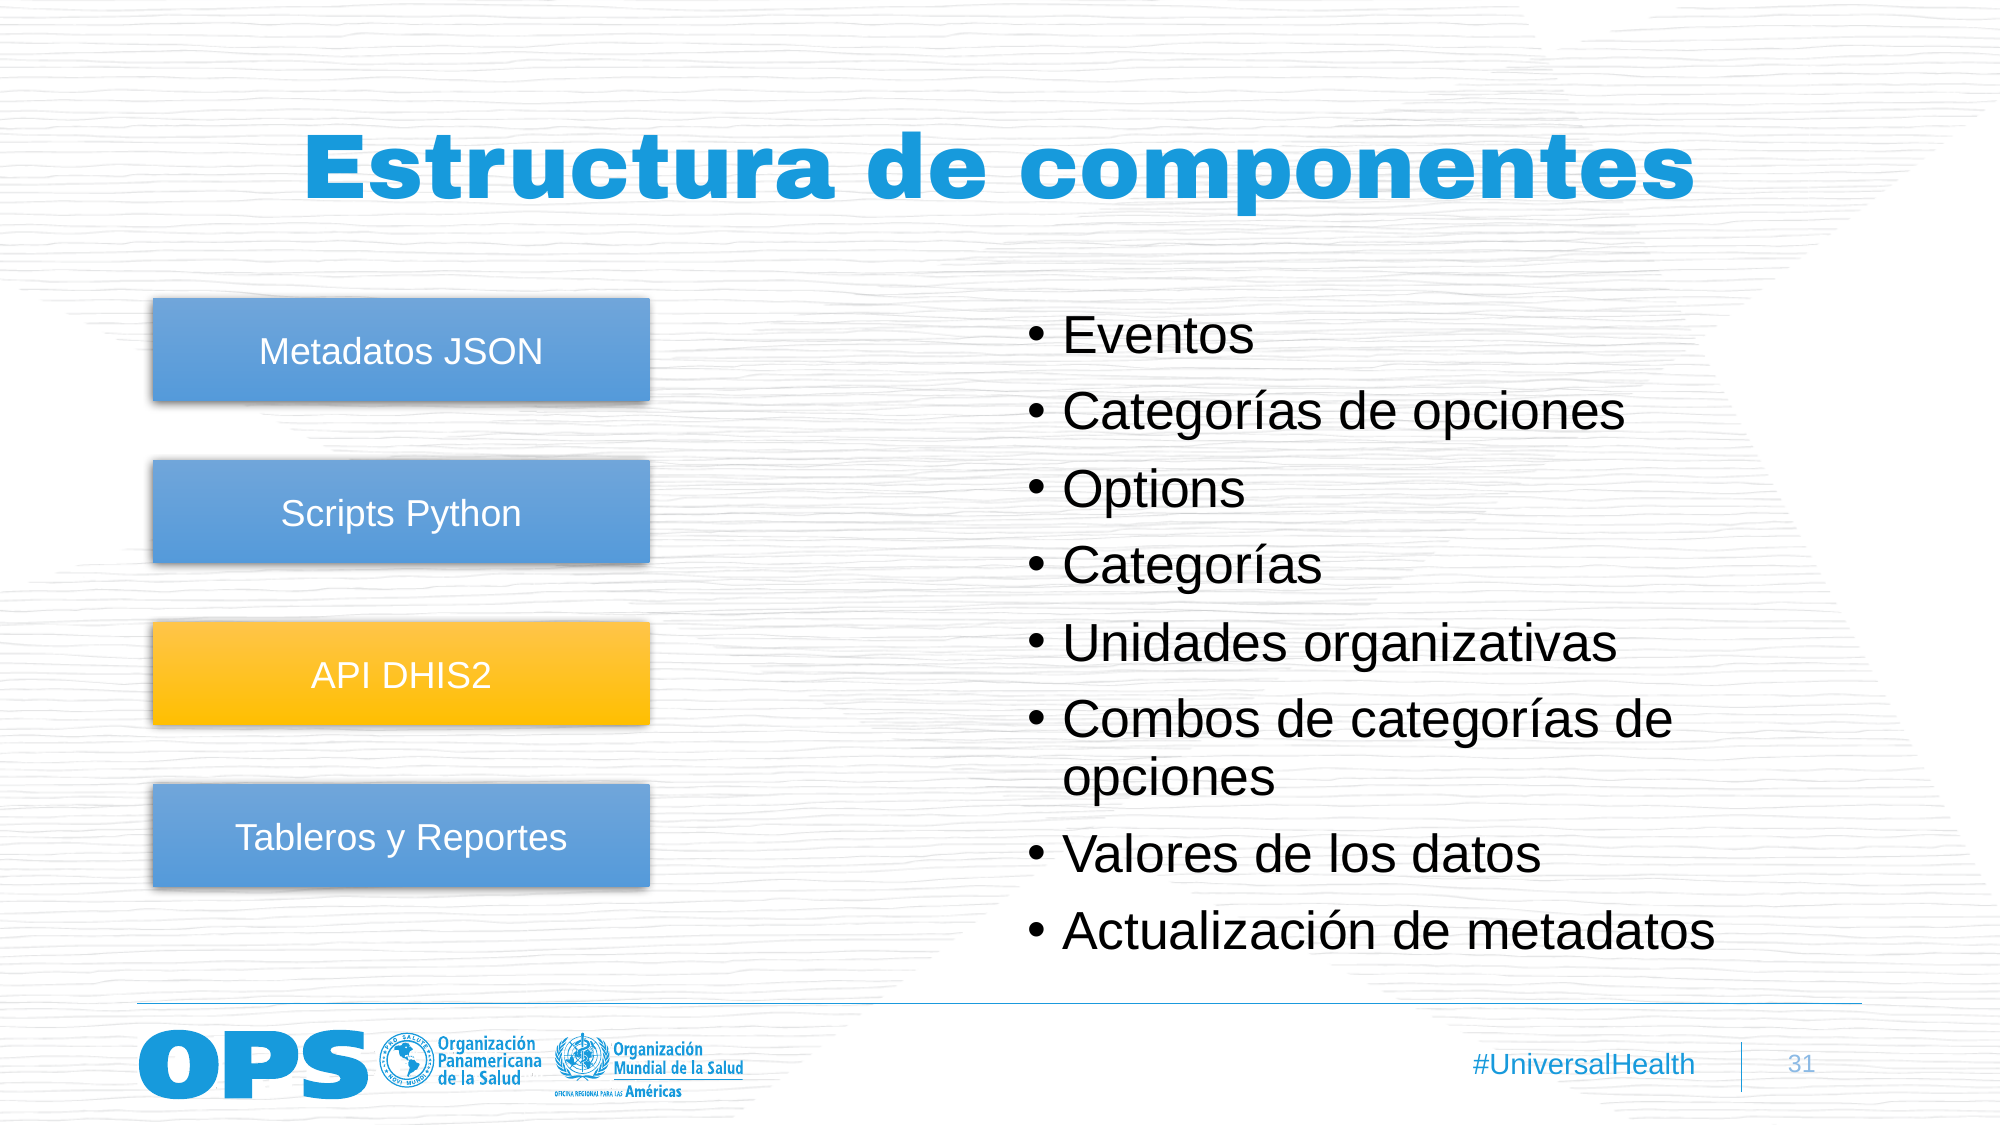

# Estructura de componentes
Metadatos JSON
Eventos
Categorías de opciones
Options
Categorías
Unidades organizativas
Combos de categorías de opciones
Valores de los datos
Actualización de metadatos
Scripts Python
API DHIS2
Tableros y Reportes
31